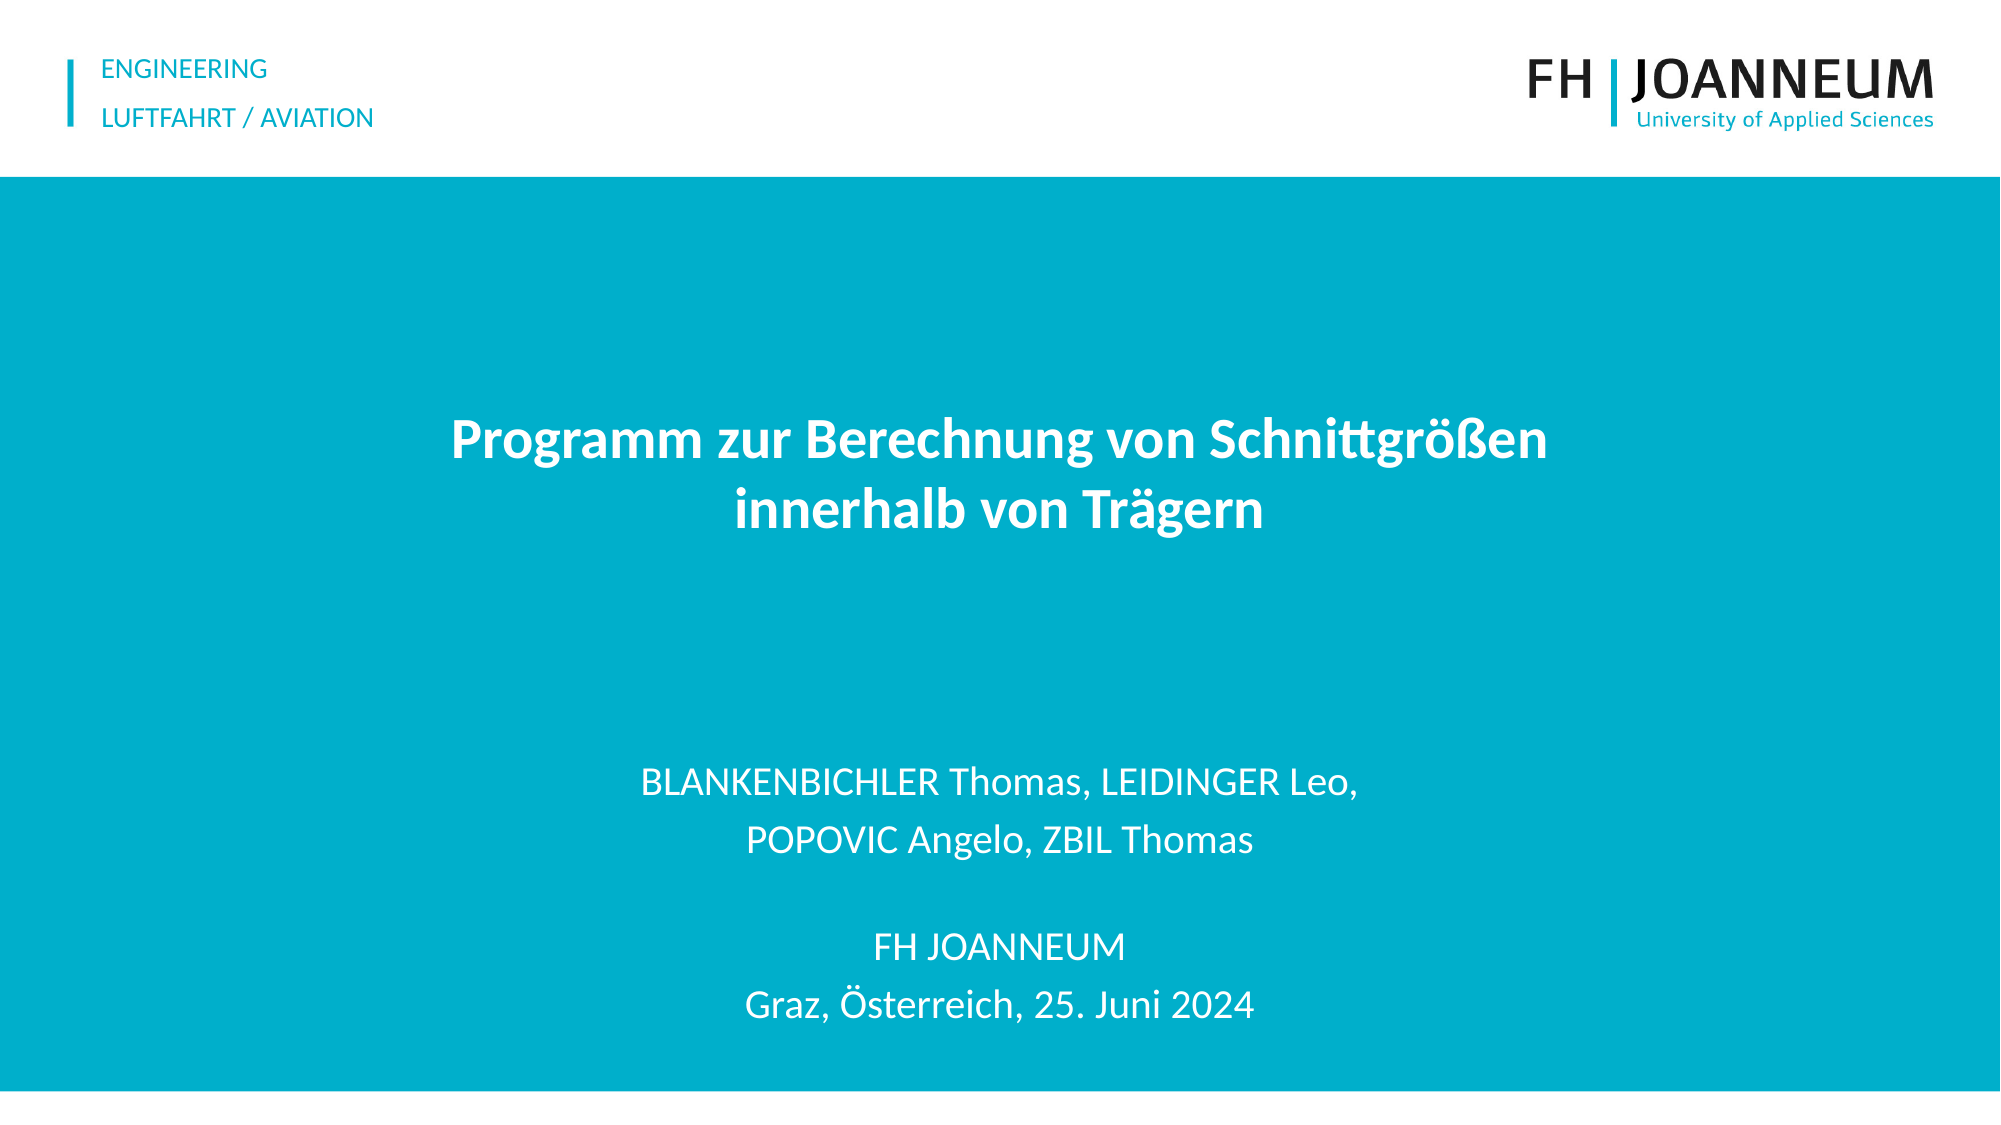

# Programm zur Berechnung von Schnittgrößen innerhalb von Trägern
BLANKENBICHLER Thomas, LEIDINGER Leo,
POPOVIC Angelo, ZBIL Thomas
FH JOANNEUM
Graz, Österreich, 25. Juni 2024